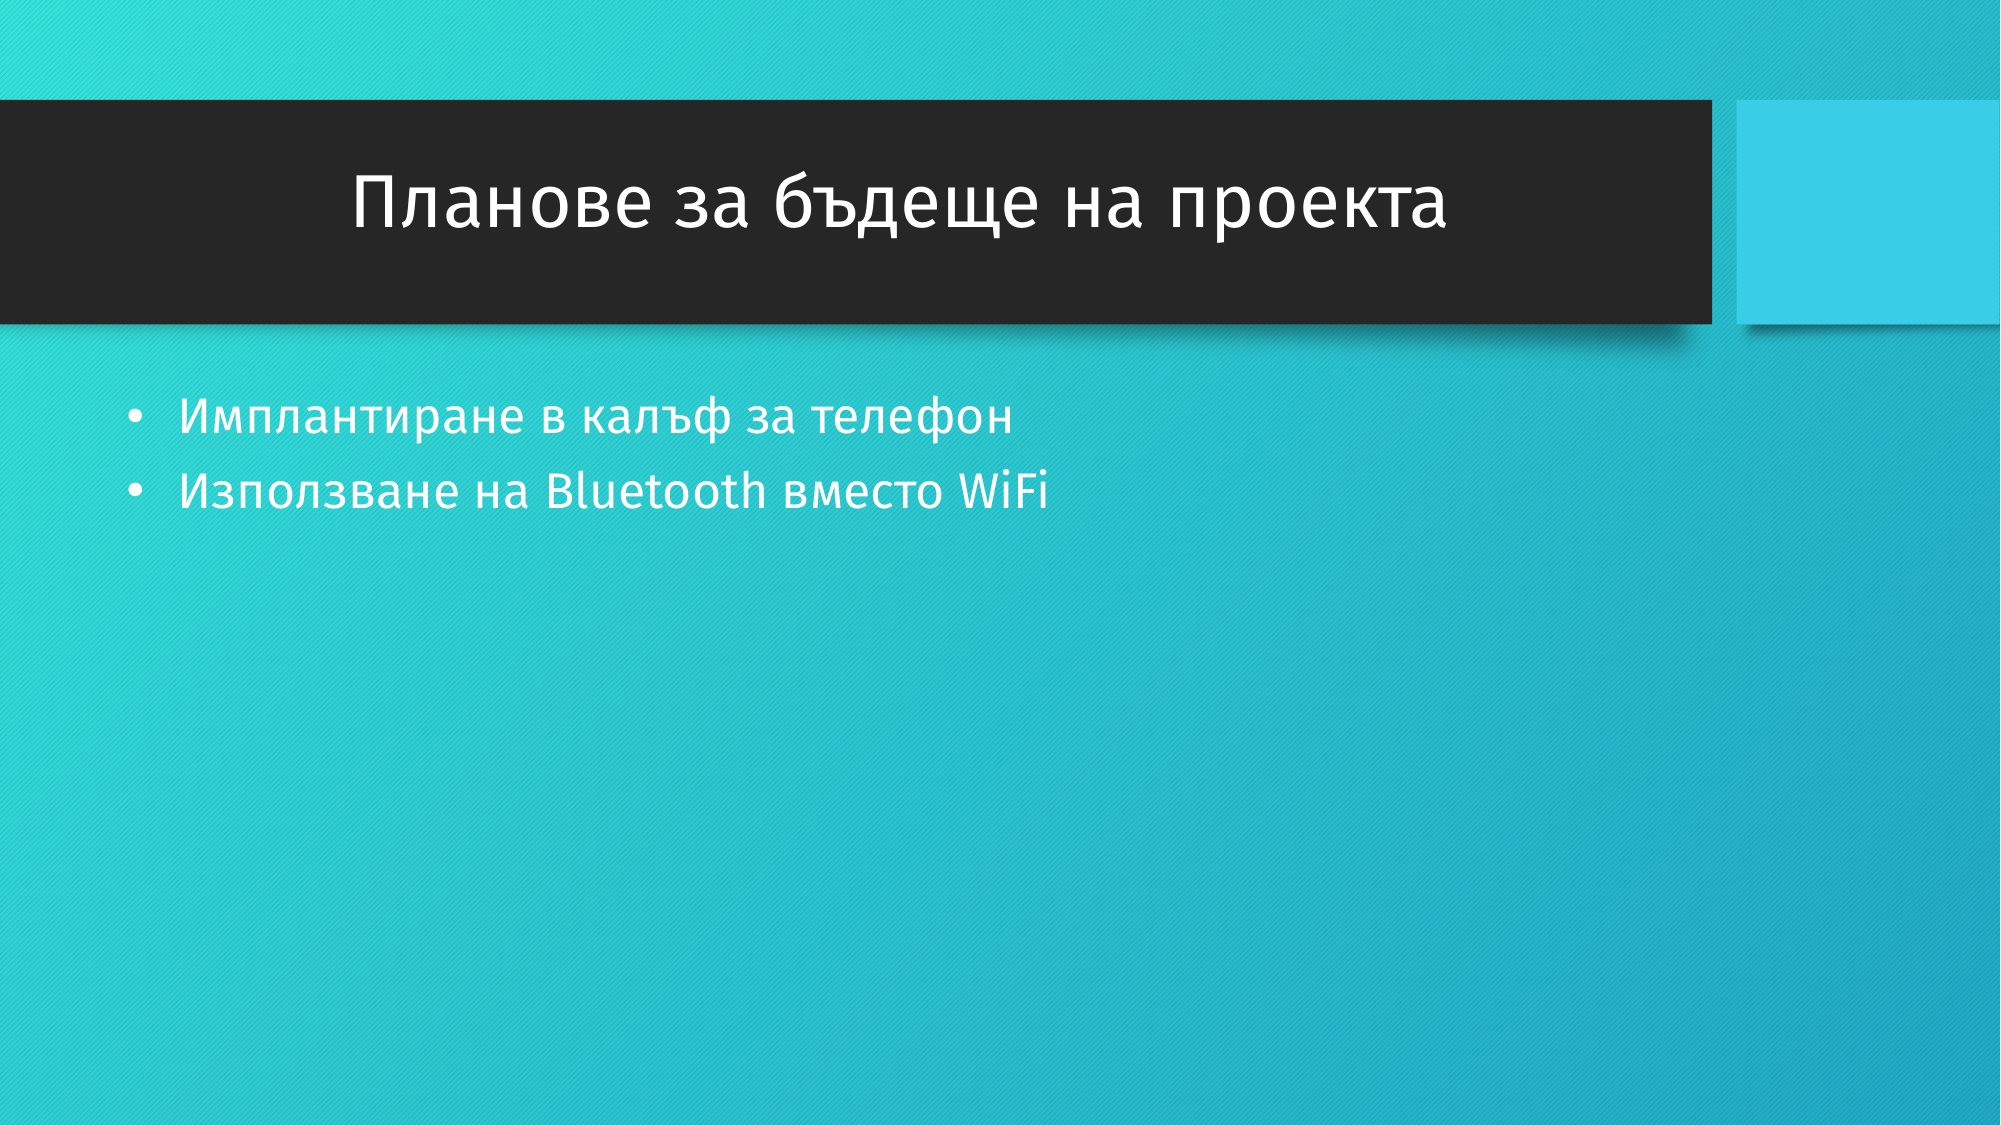

# Планове за бъдеще на проекта
 Имплантиране в калъф за телефон
 Използване на Bluetooth вместо WiFi